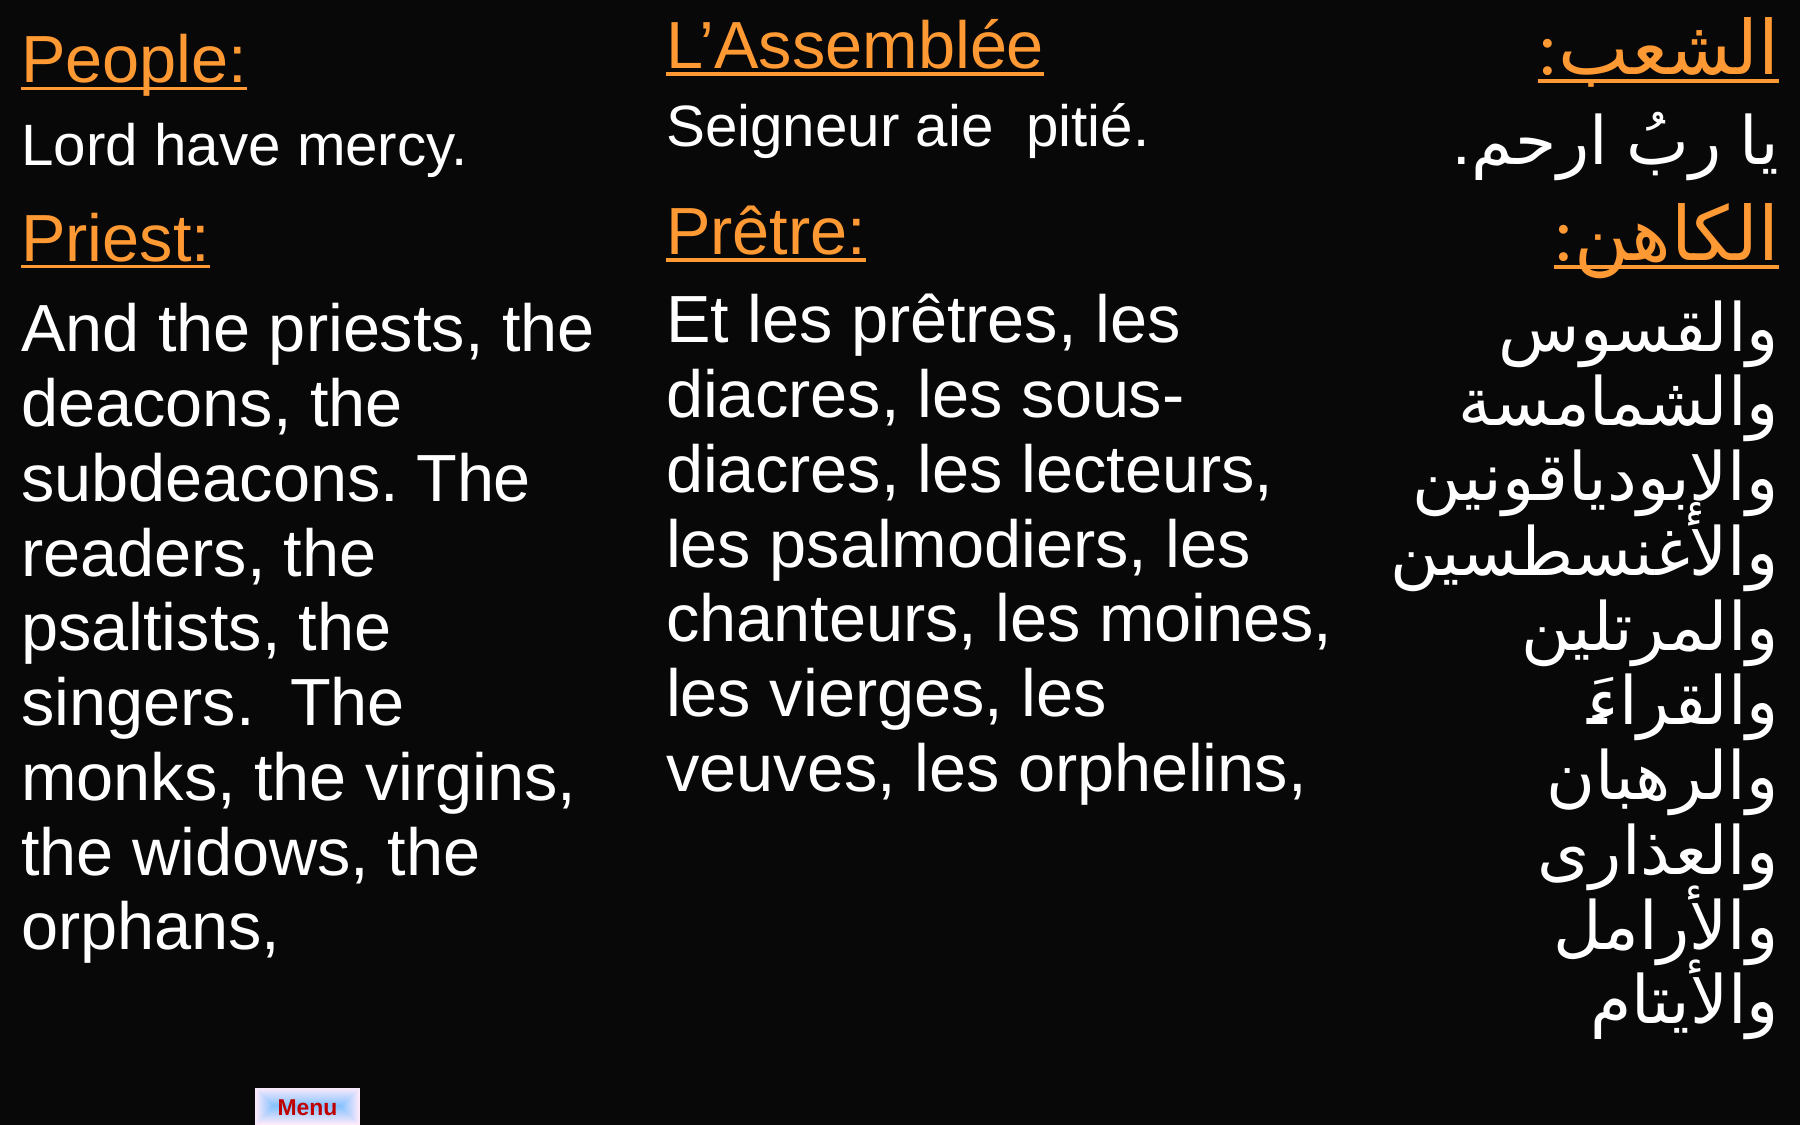

| People: Lord have mercy. | L’Assemblée Seigneur aie pitié. | الشعب: يا ربُ ارحم. |
| --- | --- | --- |
| Priest: And the priests, the deacons, the subdeacons. The readers, the psaltists, the singers. The monks, the virgins, the widows, the orphans, | Prêtre: Et les prêtres, les diacres, les sous-diacres, les lecteurs, les psalmodiers, les chanteurs, les moines, les vierges, les veuves, les orphelins, | الكاهن: والقسوس والشمامسة والإبودياقونين والأغنسطسين والمرتلين والقراءَ والرهبان والعذارى والأرامل والأيتام |

Menu